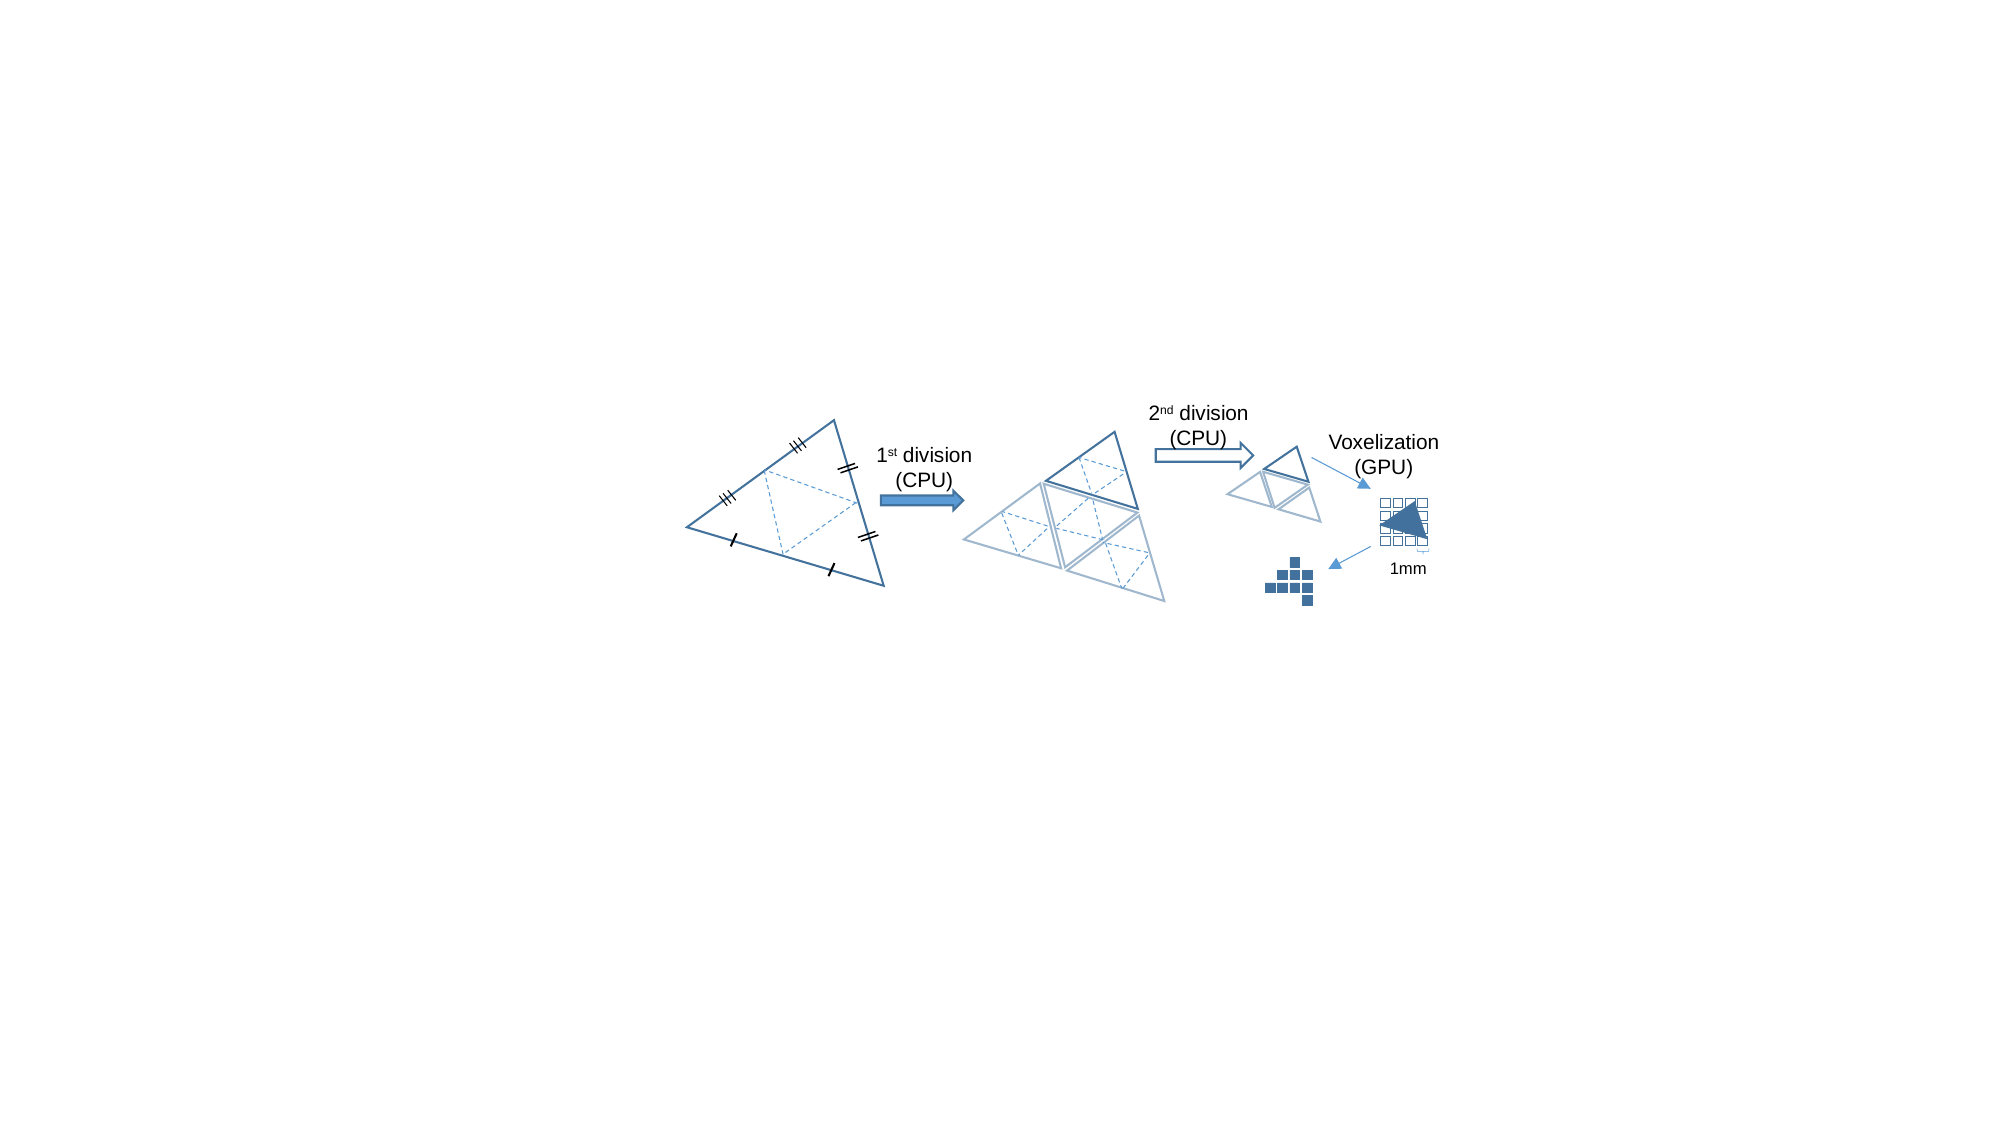

2nd division
(CPU)

Voxelization
(GPU)

1st division
(CPU)

1mm